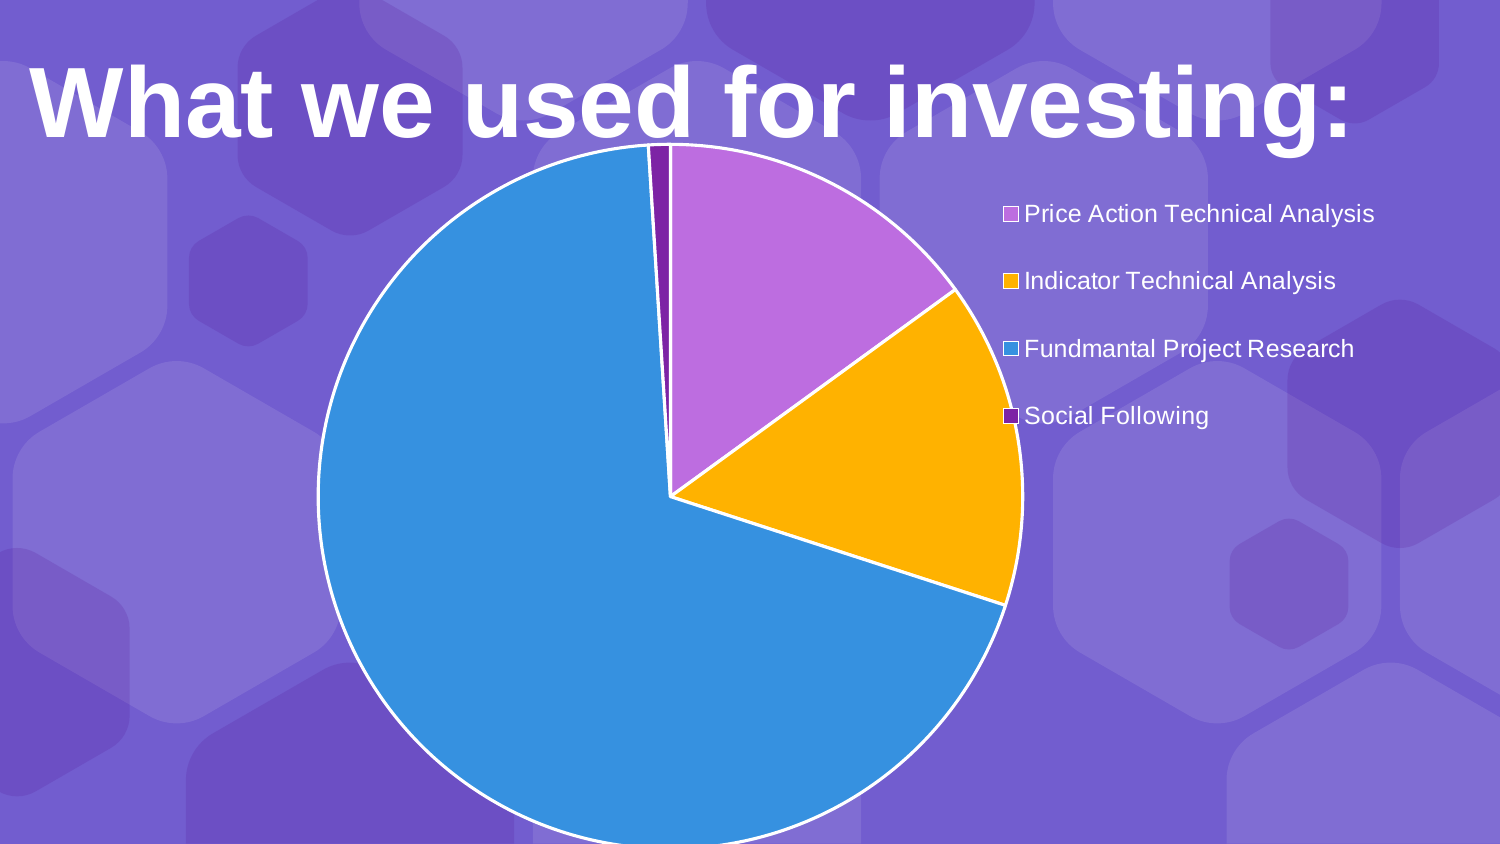

What we used for investing:

### Chart

| Category | Swing Crypto |
|---|---|
| Price Action Technical Analysis | 15.0 |
| Indicator Technical Analysis | 15.0 |
| Fundmantal Project Research | 69.0 |
| Social Following | 1.0 |